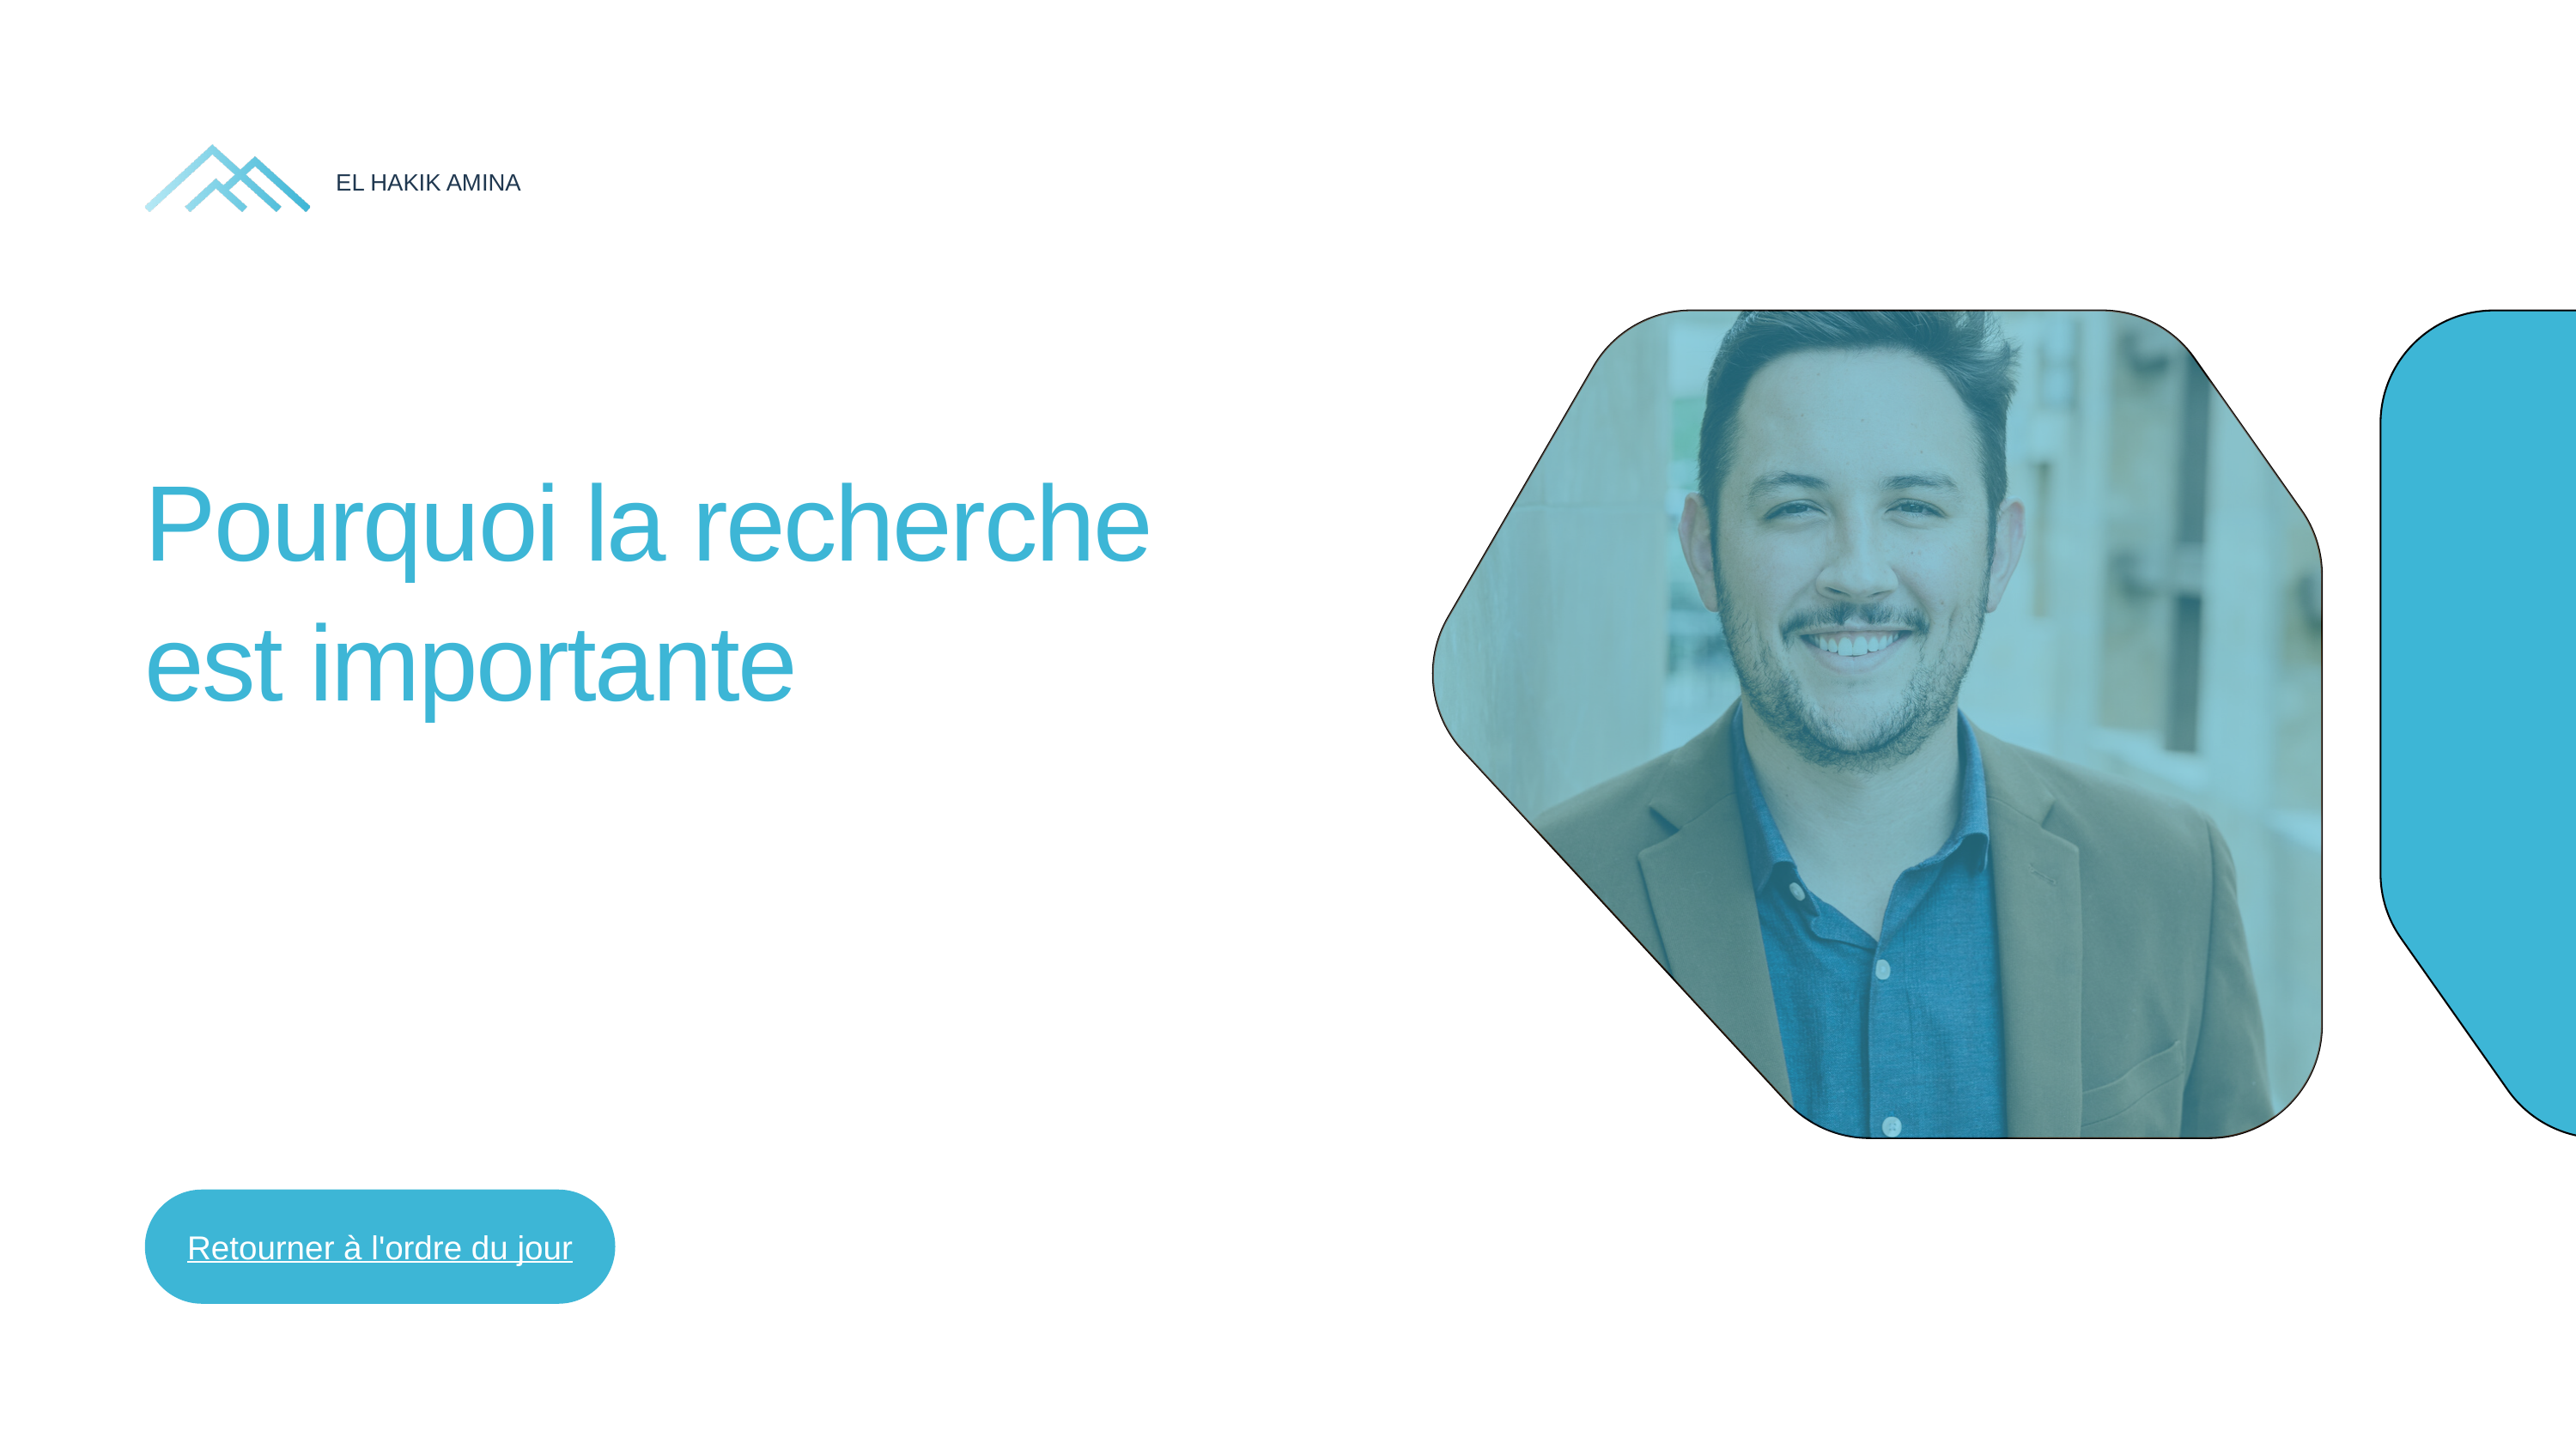

EL HAKIK AMINA

Pourquoi la recherche est importante

Retourner à l'ordre du jour